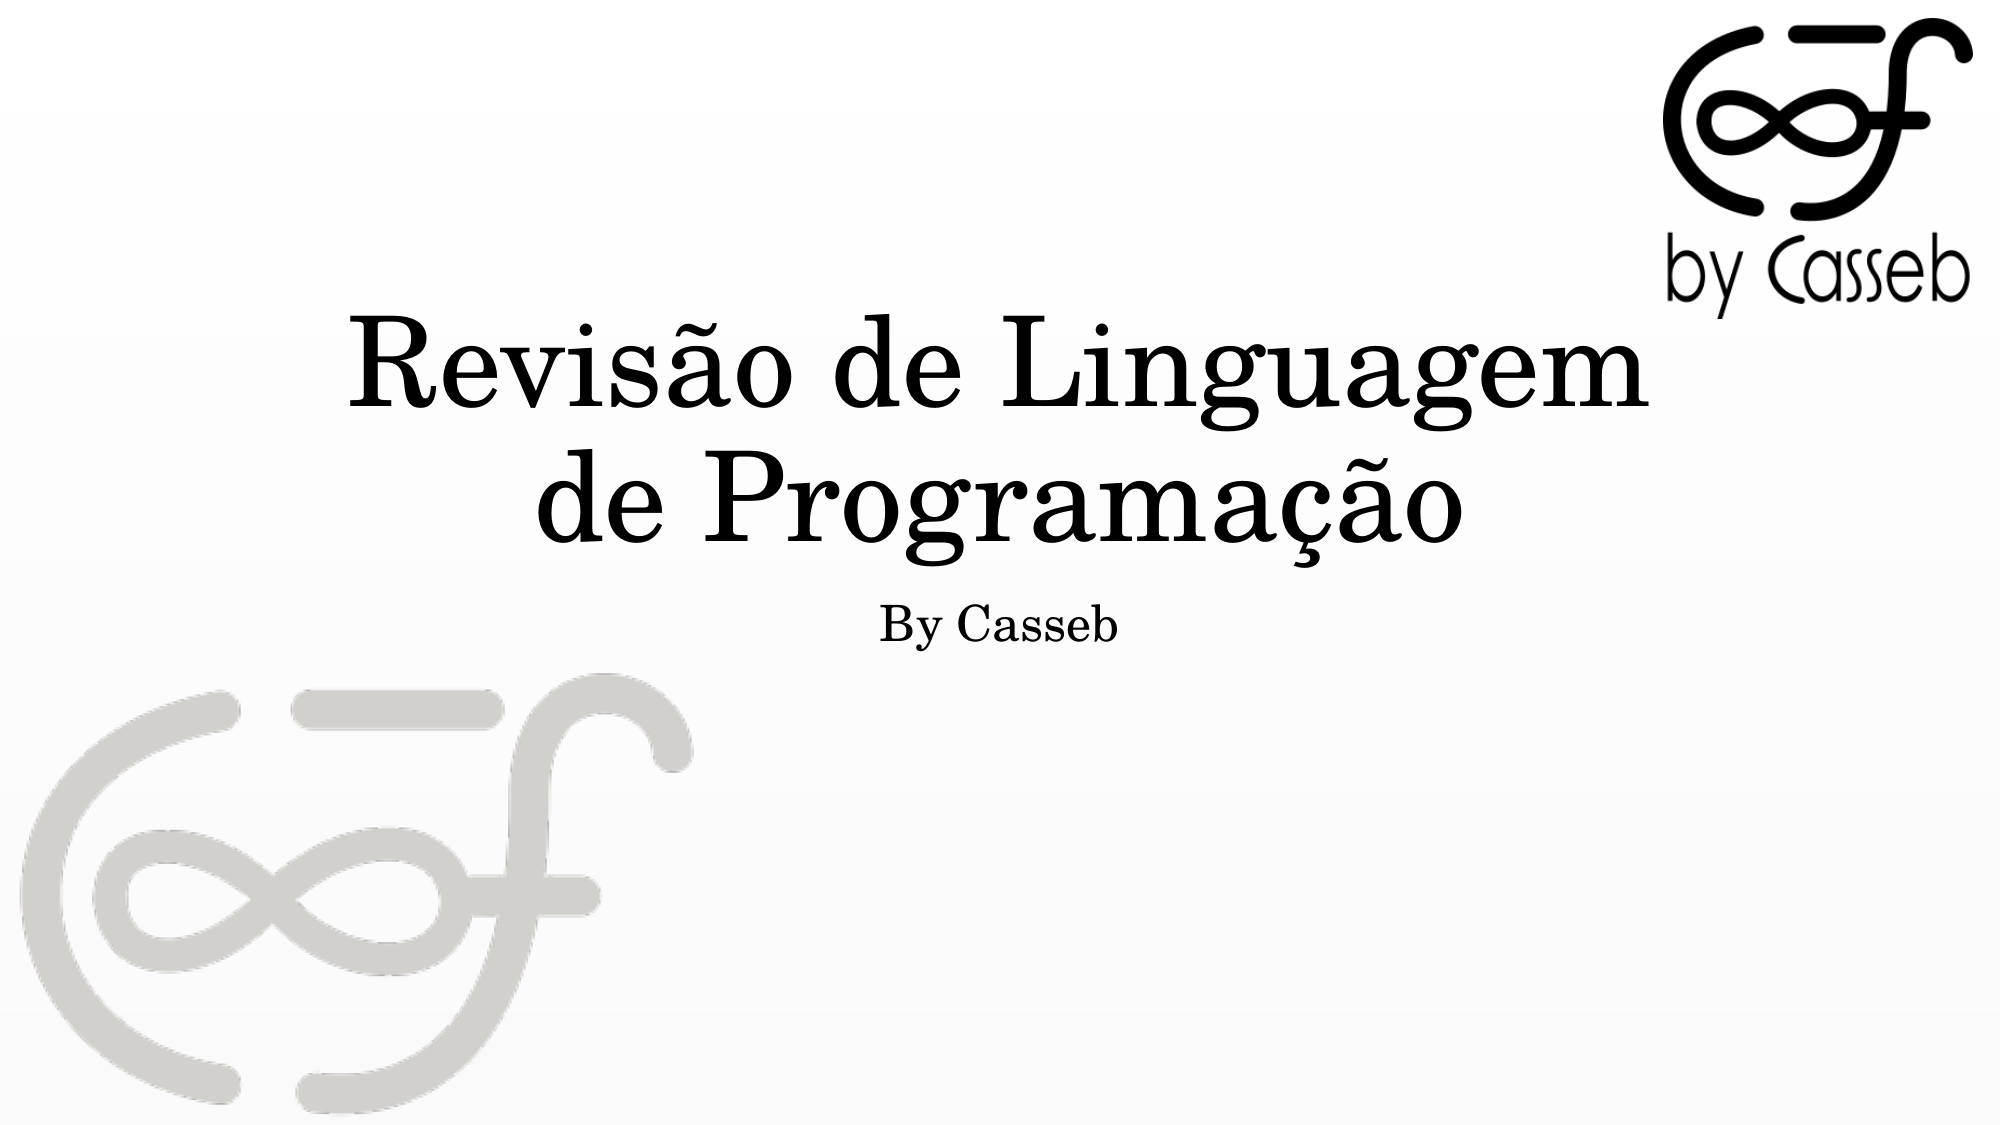

# Revisão de Linguagem de Programação
By Casseb